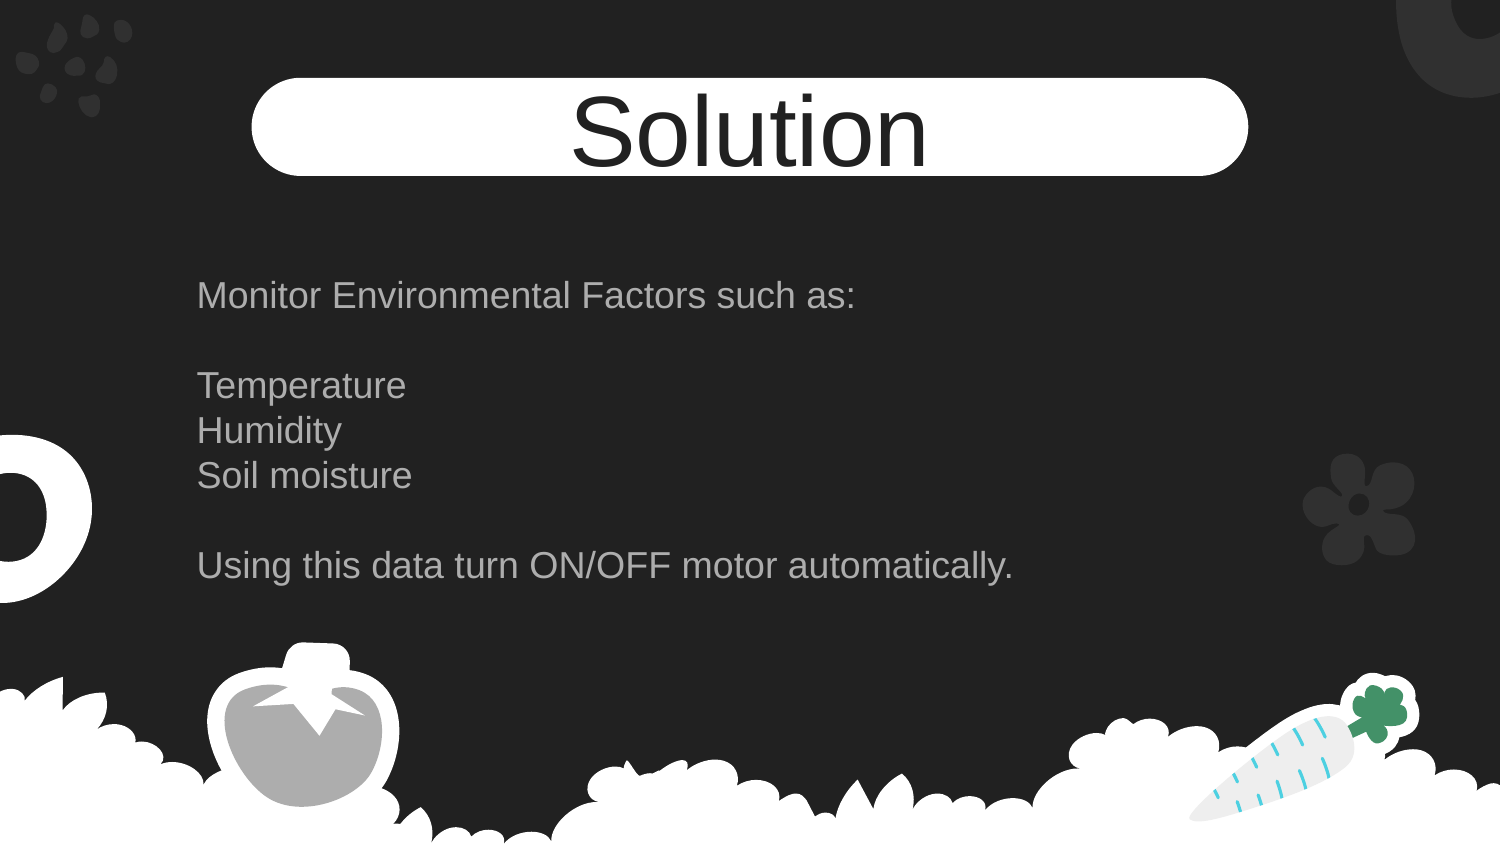

# Solution
Monitor Environmental Factors such as:

Temperature
Humidity
Soil moisture

Using this data turn ON/OFF motor automatically.